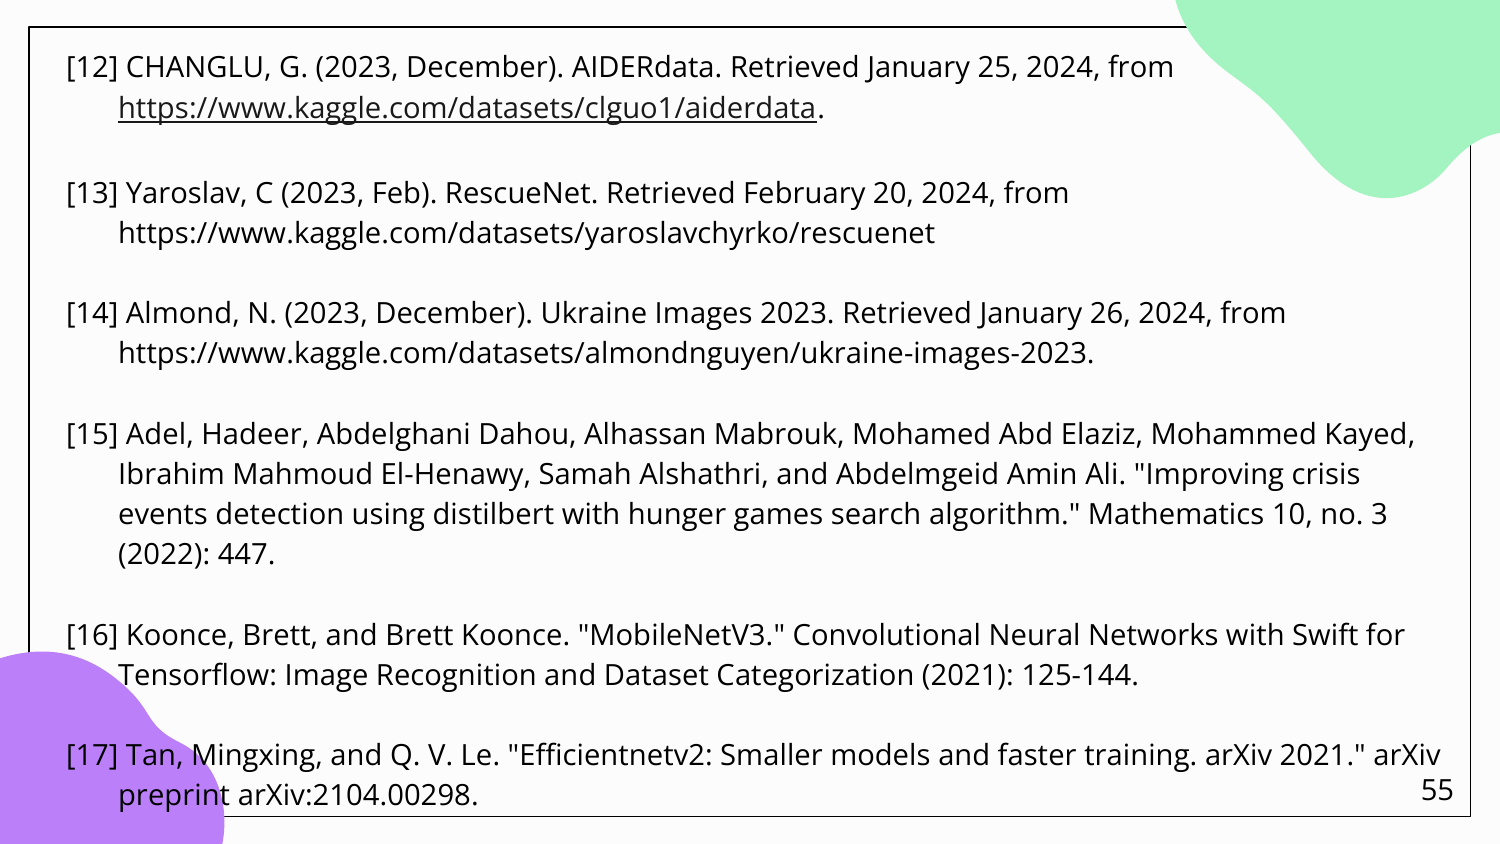

[12] CHANGLU, G. (2023, December). AIDERdata. Retrieved January 25, 2024, from https://www.kaggle.com/datasets/clguo1/aiderdata.

[13] Yaroslav, C (2023, Feb). RescueNet. Retrieved February 20, 2024, from https://www.kaggle.com/datasets/yaroslavchyrko/rescuenet

[14] Almond, N. (2023, December). Ukraine Images 2023. Retrieved January 26, 2024, from https://www.kaggle.com/datasets/almondnguyen/ukraine-images-2023.

[15] Adel, Hadeer, Abdelghani Dahou, Alhassan Mabrouk, Mohamed Abd Elaziz, Mohammed Kayed, Ibrahim Mahmoud El-Henawy, Samah Alshathri, and Abdelmgeid Amin Ali. "Improving crisis events detection using distilbert with hunger games search algorithm." Mathematics 10, no. 3 (2022): 447.

[16] Koonce, Brett, and Brett Koonce. "MobileNetV3." Convolutional Neural Networks with Swift for Tensorflow: Image Recognition and Dataset Categorization (2021): 125-144.

[17] Tan, Mingxing, and Q. V. Le. "Efficientnetv2: Smaller models and faster training. arXiv 2021." arXiv preprint arXiv:2104.00298.

55